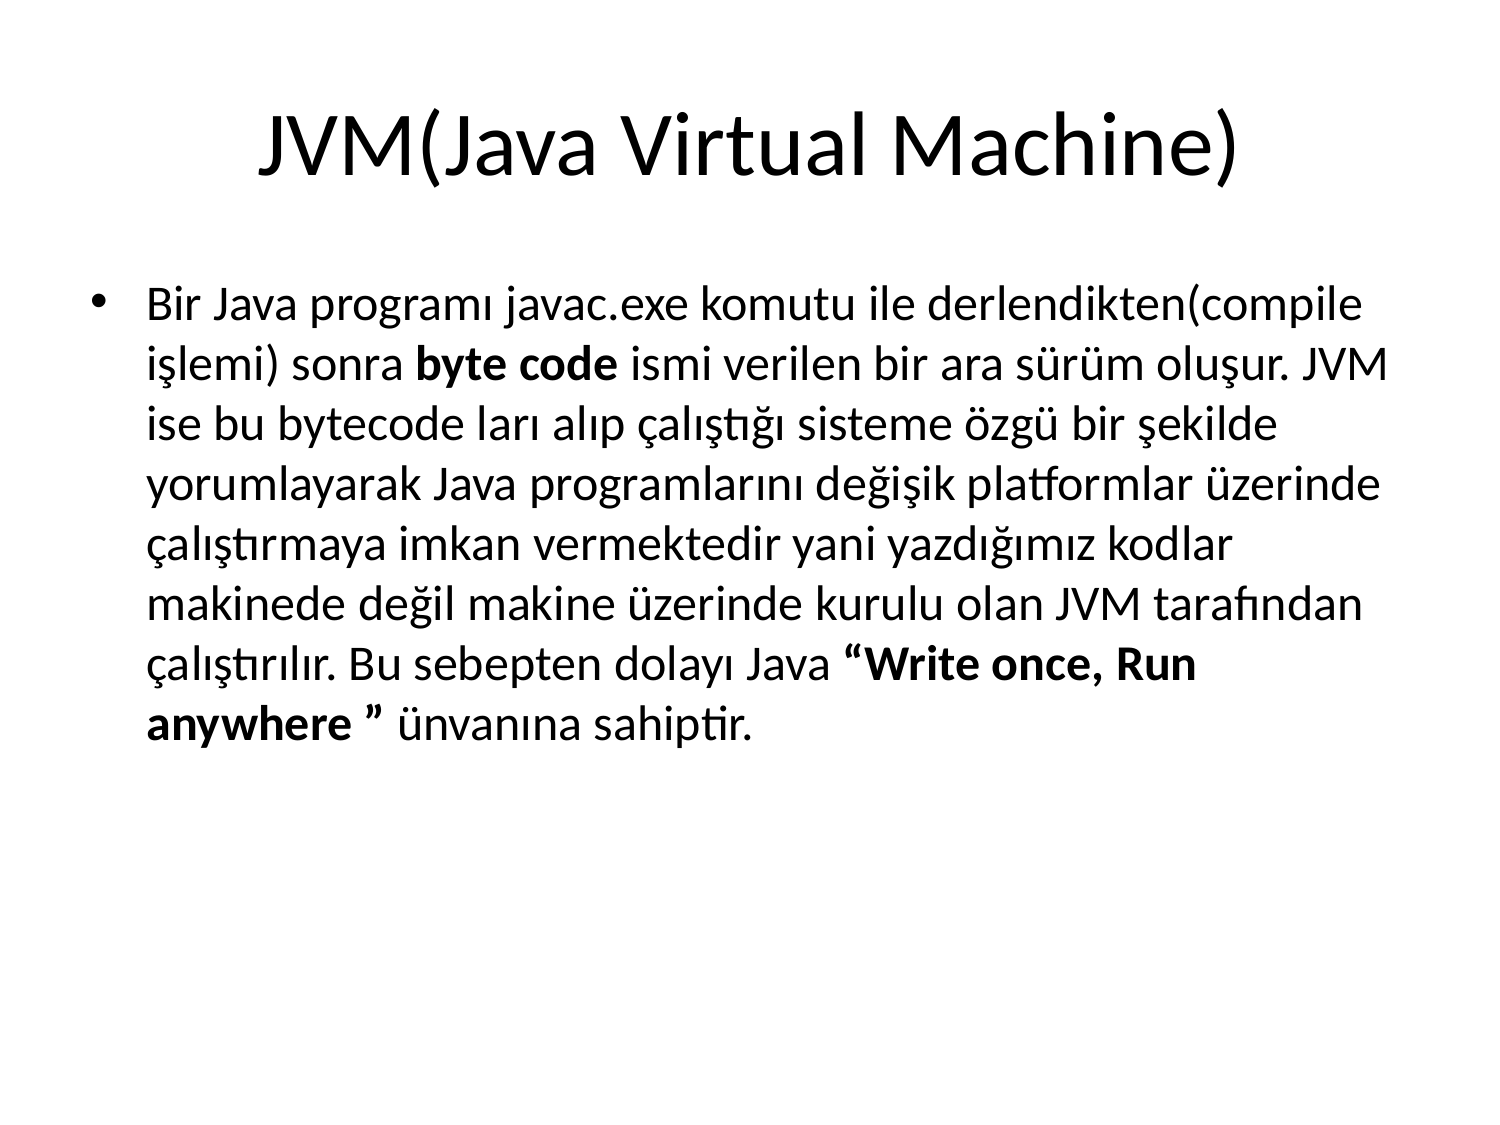

# JVM(Java Virtual Machine)
Bir Java programı javac.exe komutu ile derlendikten(compile işlemi) sonra byte code ismi verilen bir ara sürüm oluşur. JVM ise bu bytecode ları alıp çalıştığı sisteme özgü bir şekilde yorumlayarak Java programlarını değişik platformlar üzerinde çalıştırmaya imkan vermektedir yani yazdığımız kodlar makinede değil makine üzerinde kurulu olan JVM tarafından çalıştırılır. Bu sebepten dolayı Java “Write once, Run anywhere ” ünvanına sahiptir.